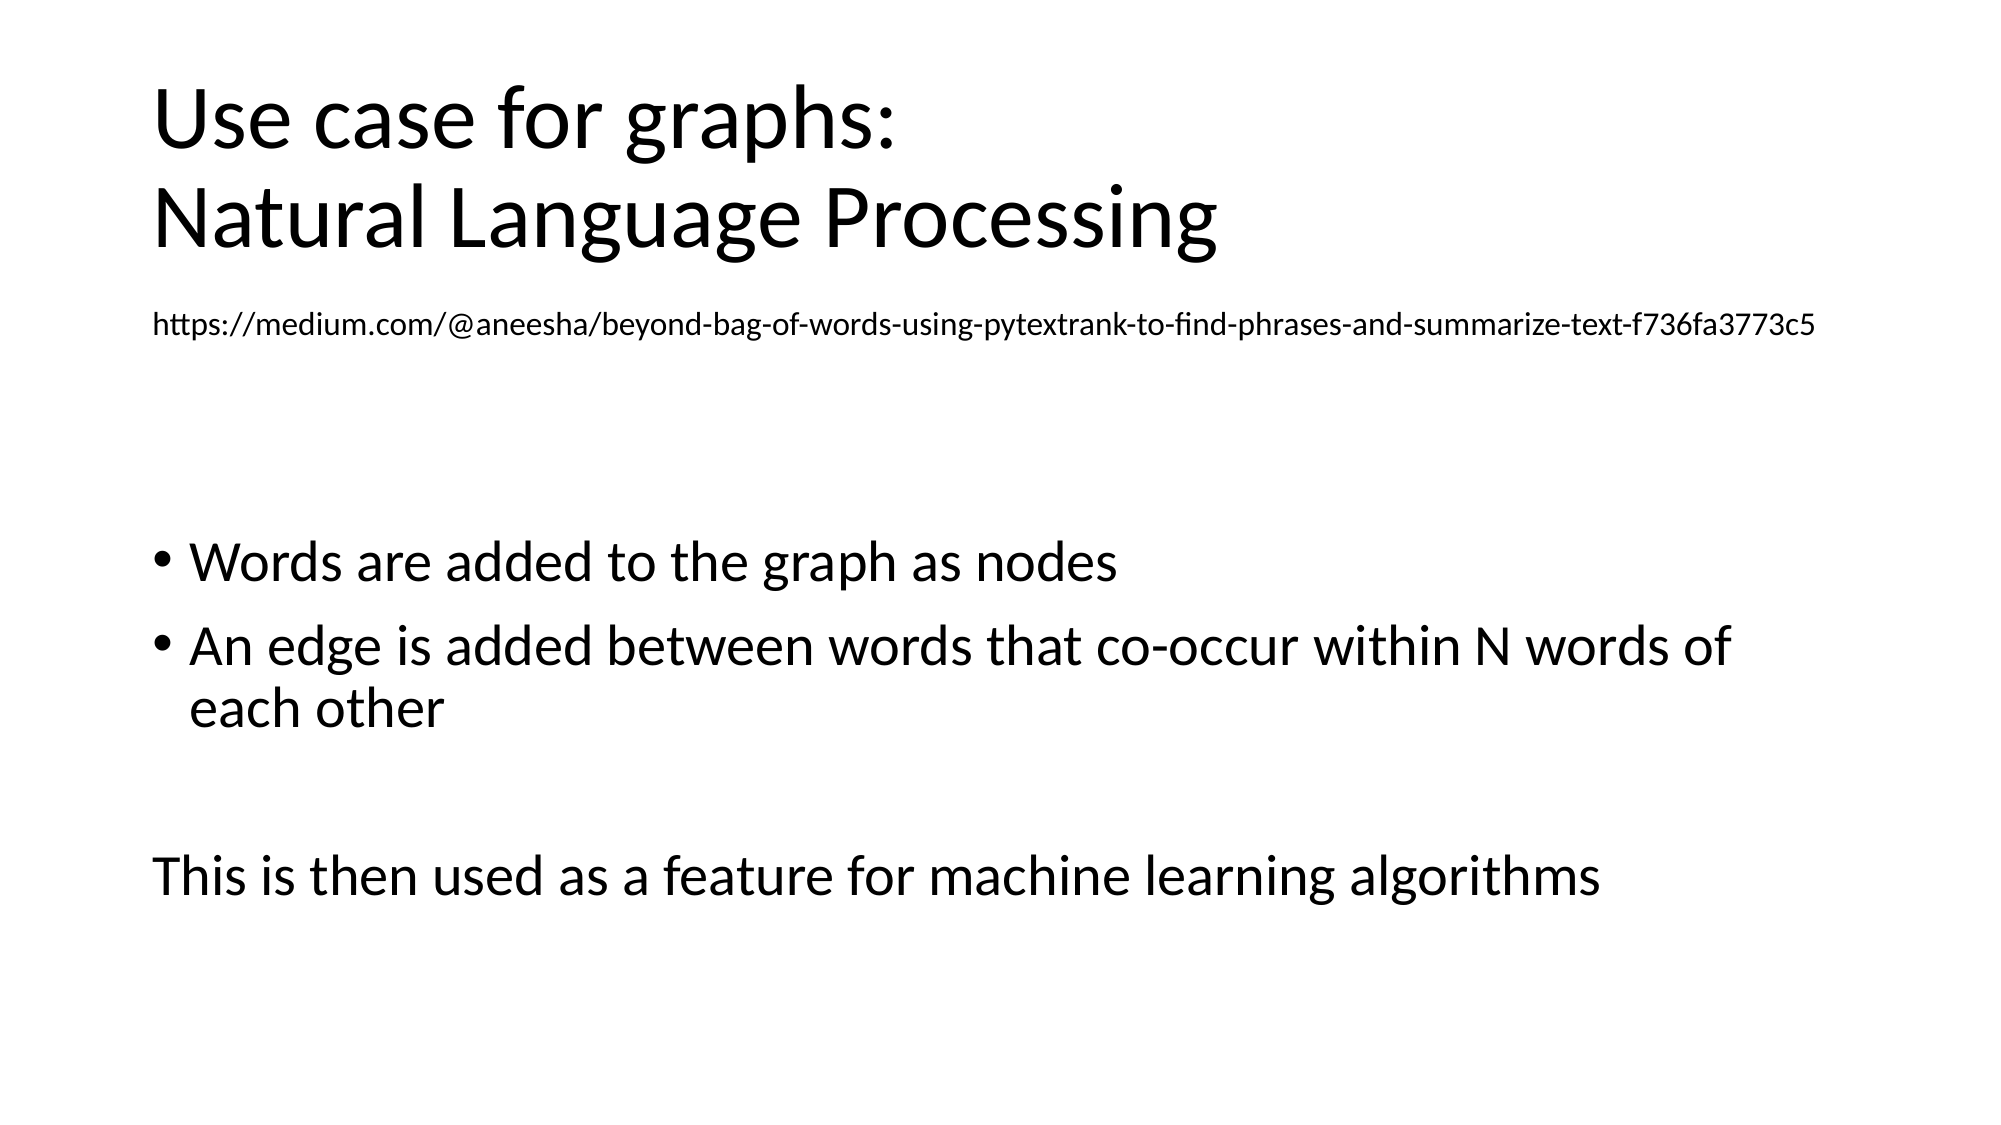

# Use case for graphs: Natural Language Processing
https://medium.com/@aneesha/beyond-bag-of-words-using-pytextrank-to-find-phrases-and-summarize-text-f736fa3773c5

Words are added to the graph as nodes
An edge is added between words that co-occur within N words of each other

This is then used as a feature for machine learning algorithms